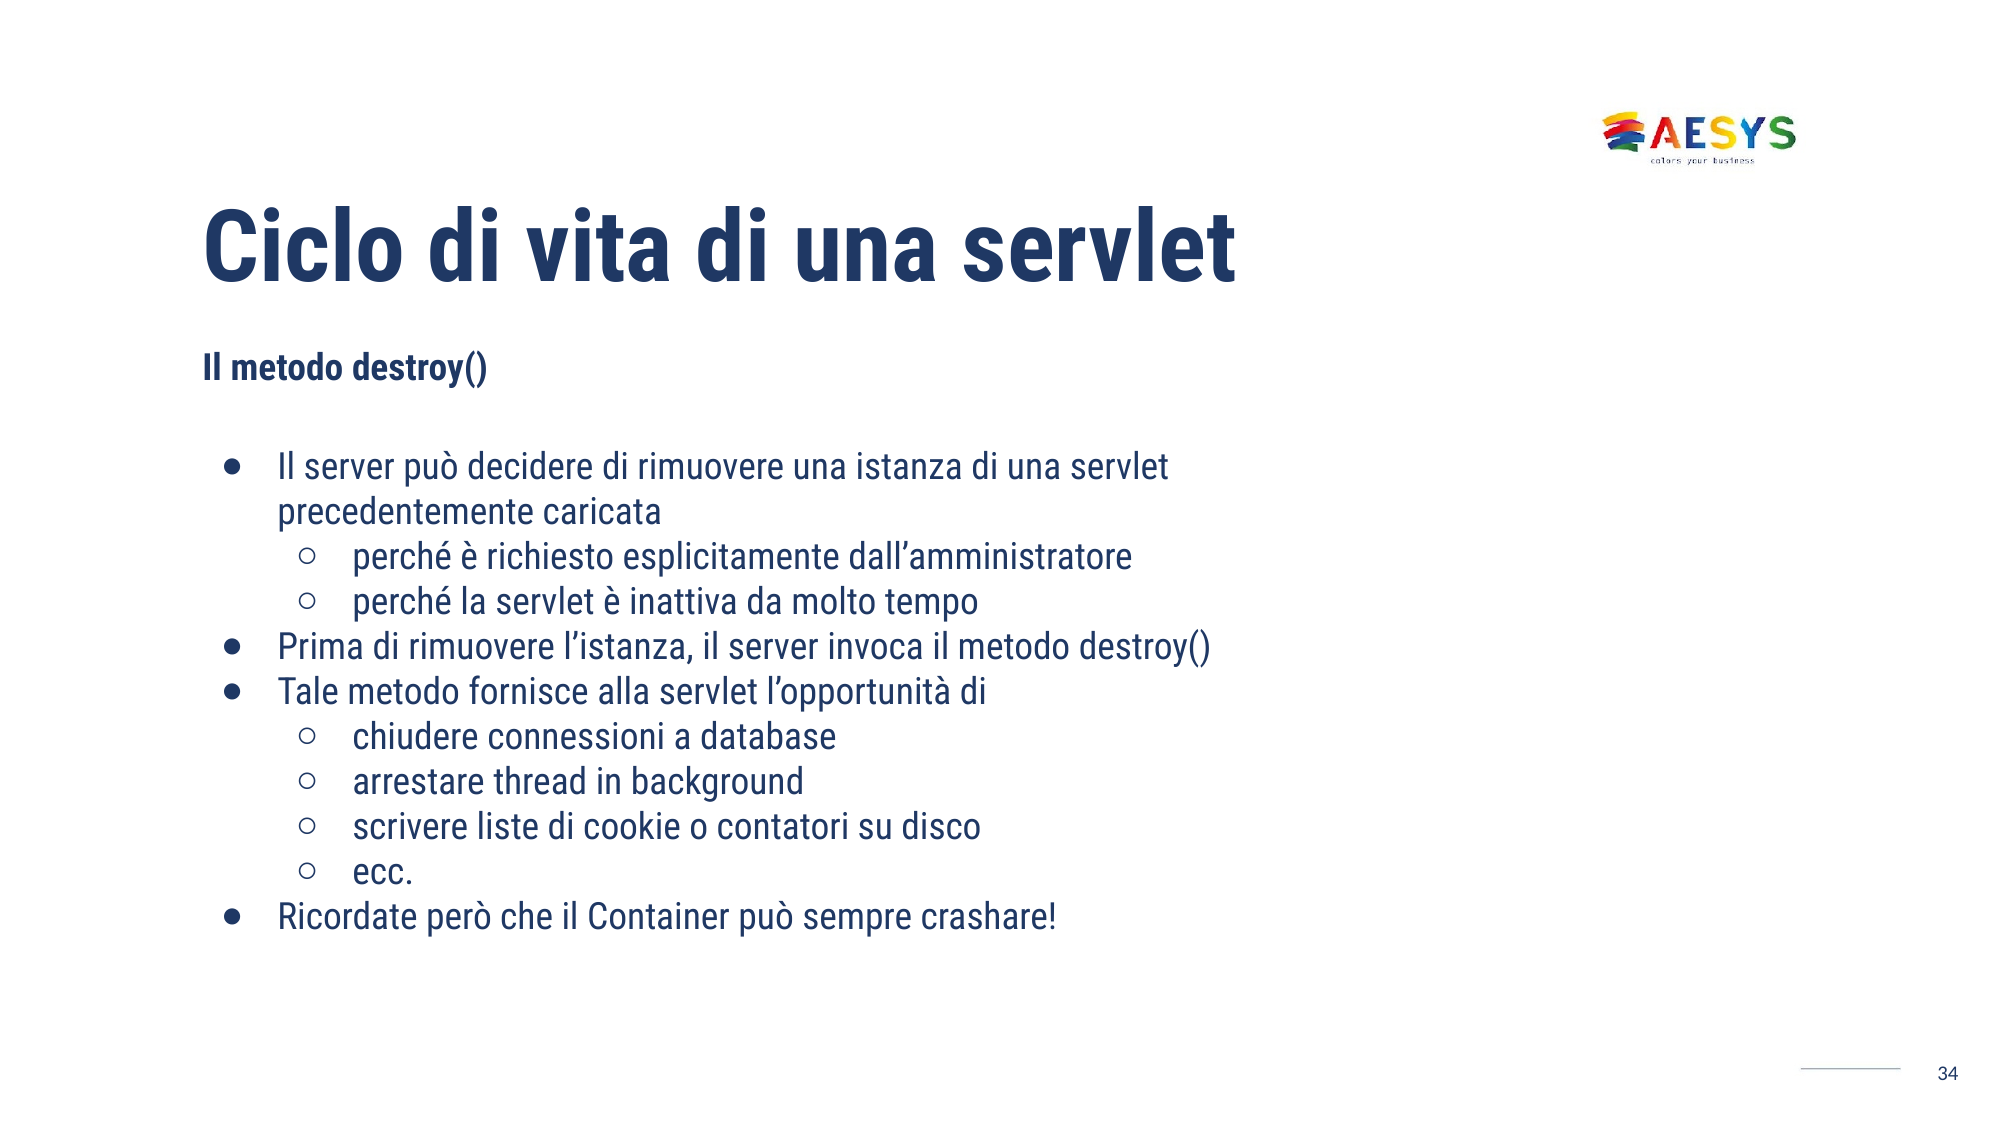

# Ciclo di vita di una servlet
Il metodo destroy()

Il server può decidere di rimuovere una istanza di una servlet precedentemente caricata
perché è richiesto esplicitamente dall’amministratore
perché la servlet è inattiva da molto tempo
Prima di rimuovere l’istanza, il server invoca il metodo destroy()
Tale metodo fornisce alla servlet l’opportunità di
chiudere connessioni a database
arrestare thread in background
scrivere liste di cookie o contatori su disco
ecc.
Ricordate però che il Container può sempre crashare!

34